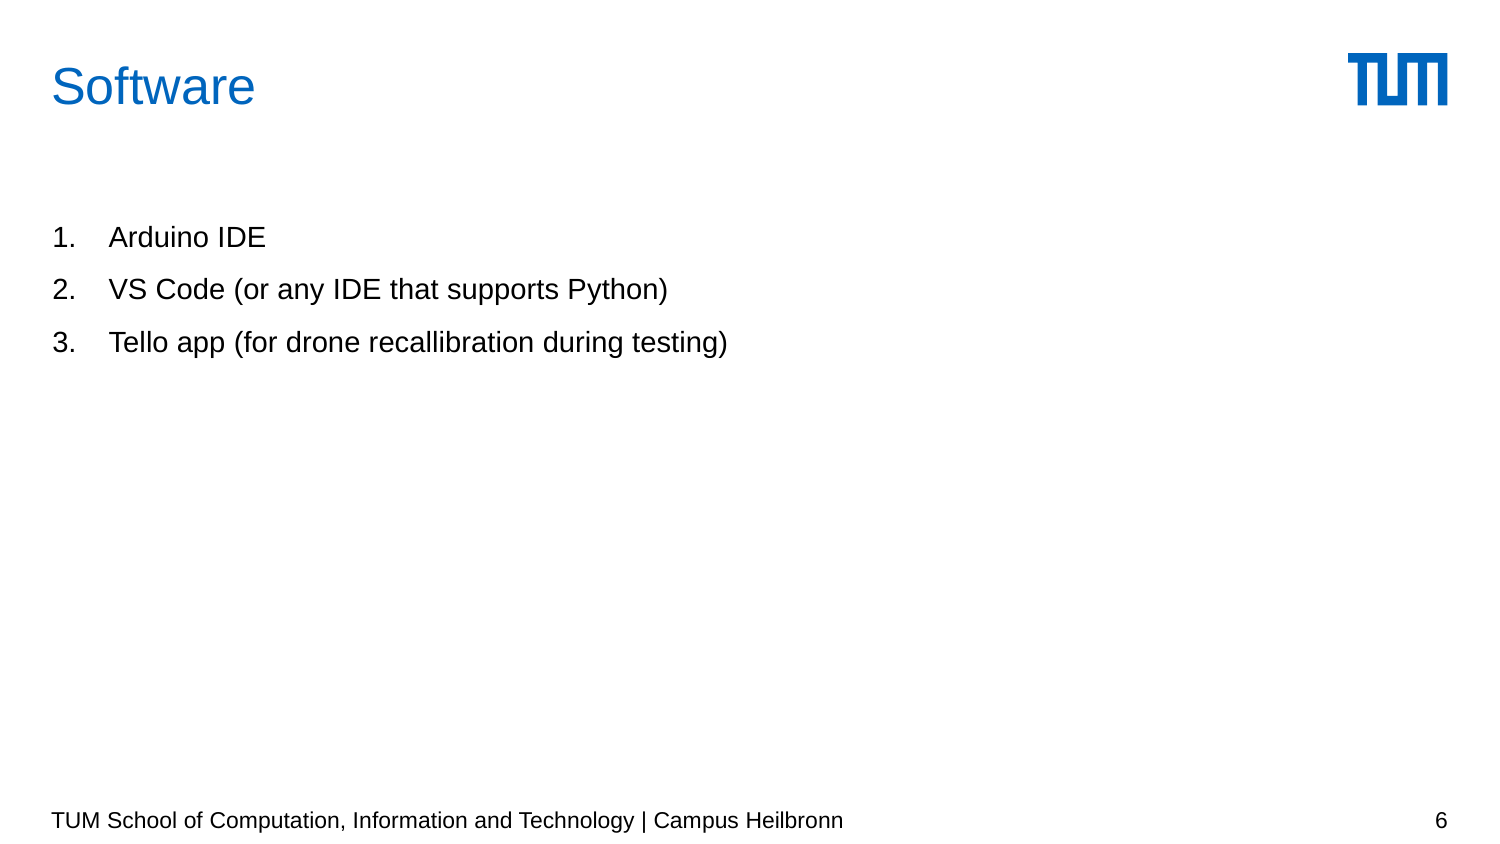

# Software
Arduino IDE
VS Code (or any IDE that supports Python)
Tello app (for drone recallibration during testing)
TUM School of Computation, Information and Technology | Campus Heilbronn
6